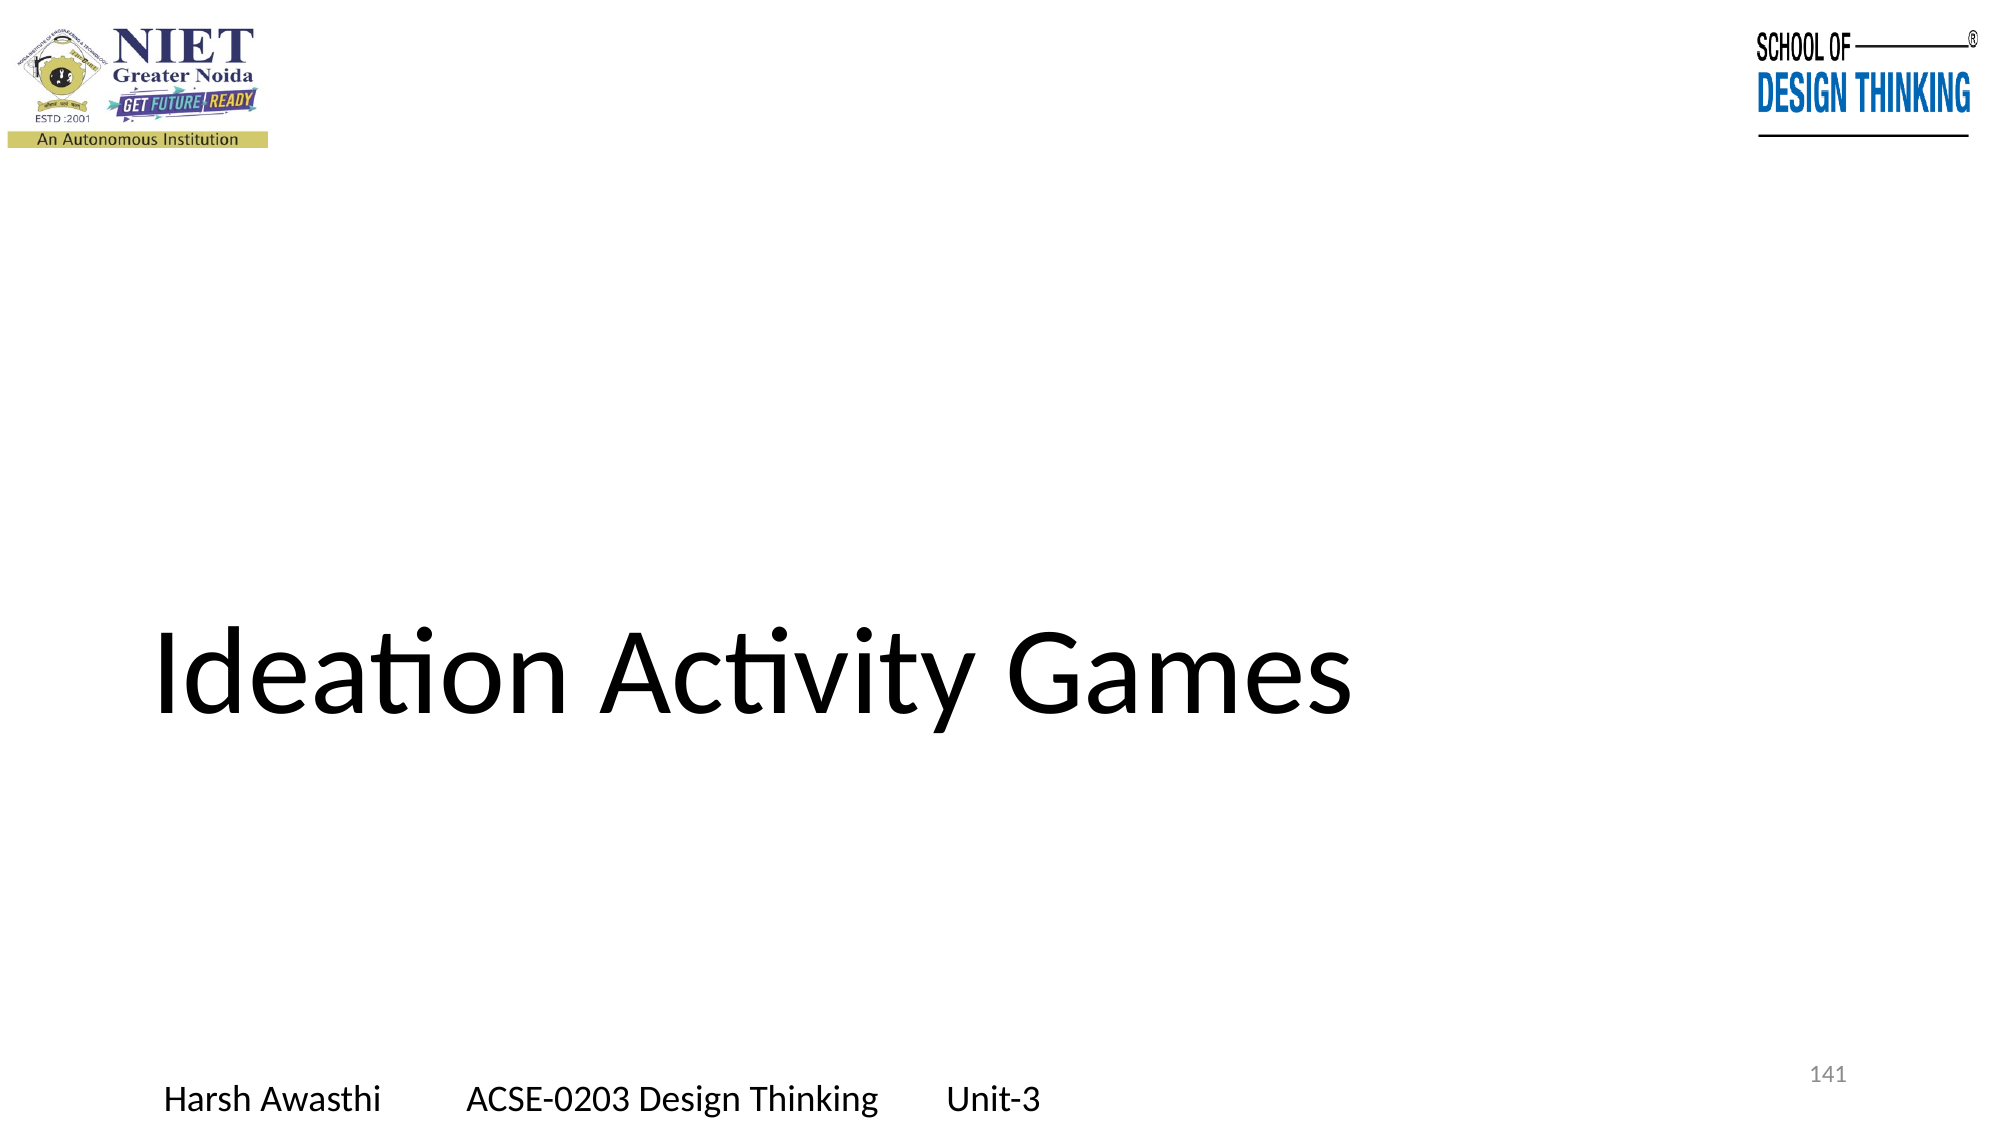

# Ideation Activity Games

141
Harsh Awasthi          ACSE-0203 Design Thinking        Unit-3